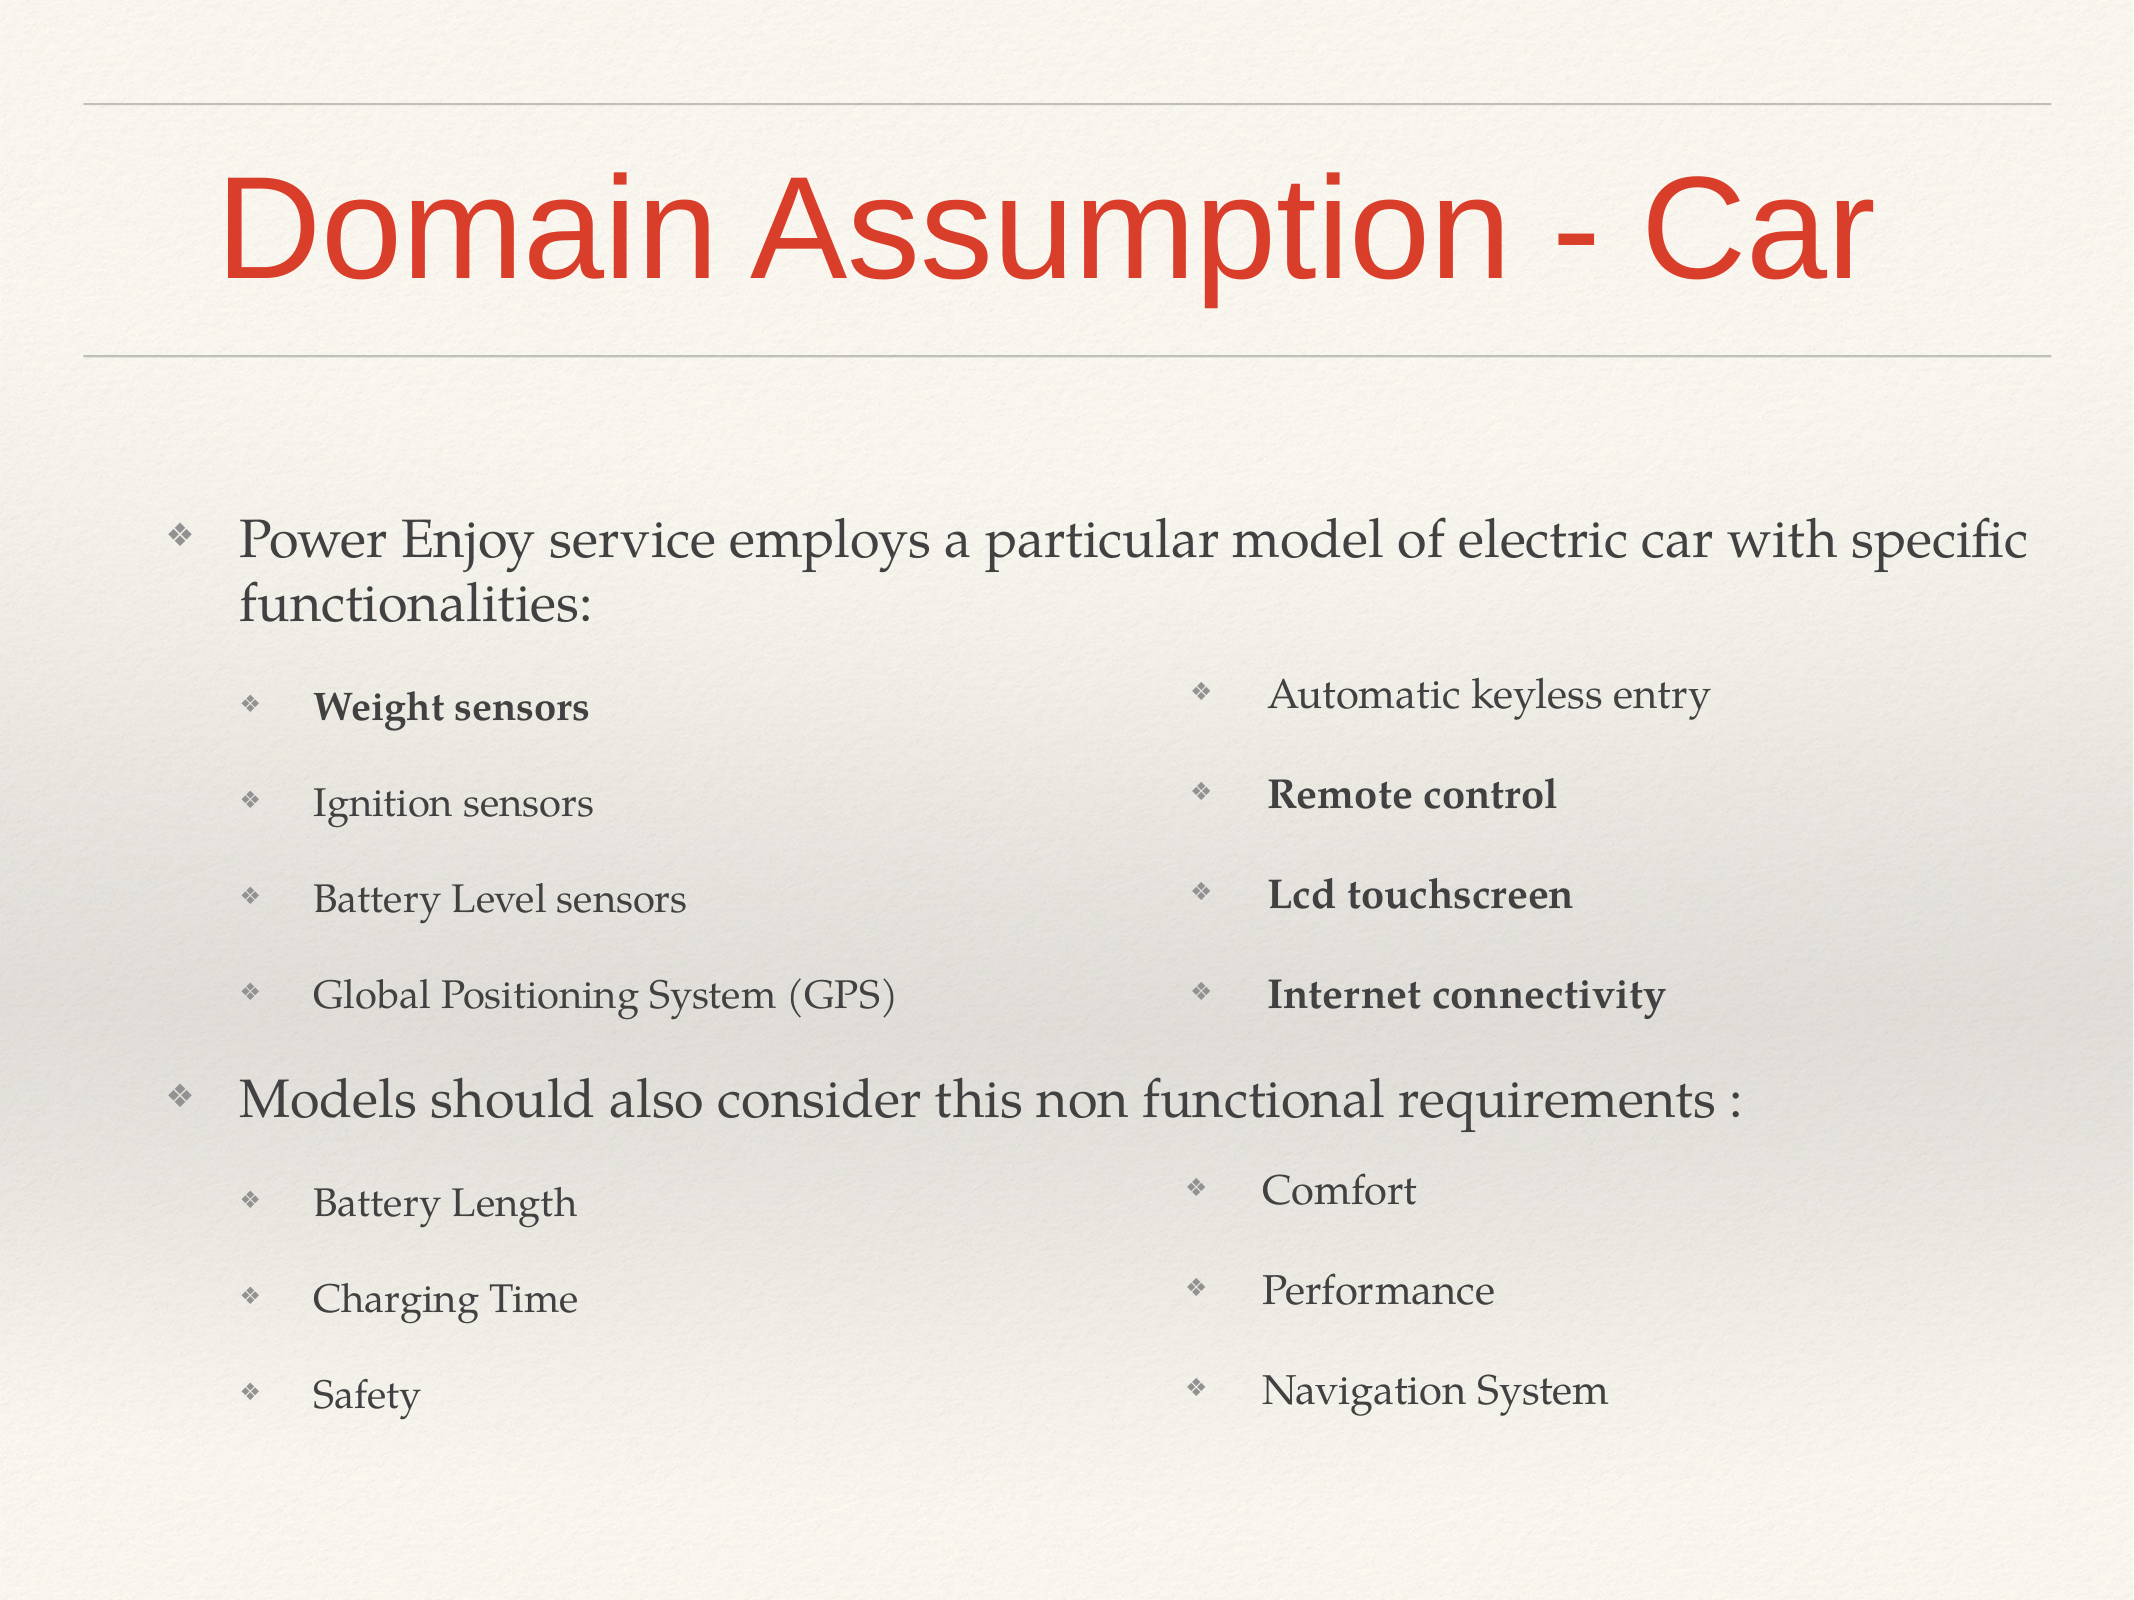

# Domain Assumption - Car
Power Enjoy service employs a particular model of electric car with specific functionalities:
Weight sensors
Ignition sensors
Battery Level sensors
Global Positioning System (GPS)
Models should also consider this non functional requirements :
Battery Length
Charging Time
Safety
Automatic keyless entry
Remote control
Lcd touchscreen
Internet connectivity
Comfort
Performance
Navigation System